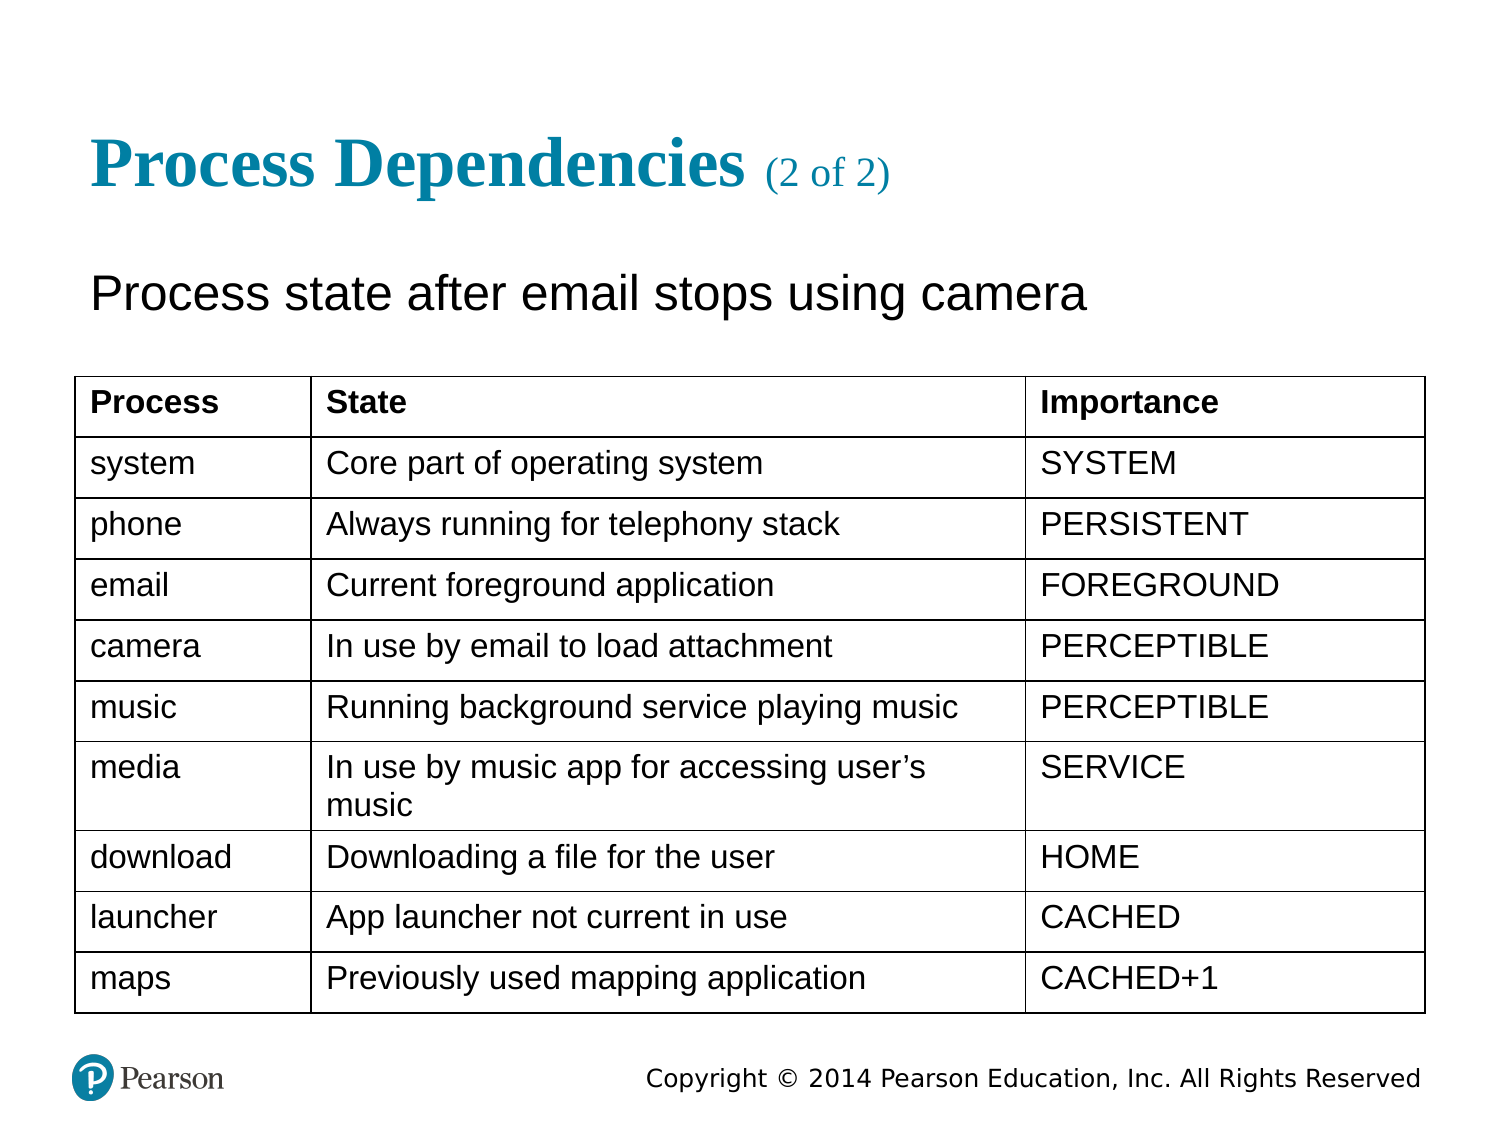

# Process Dependencies (2 of 2)
Process state after email stops using camera
| Process | State | Importance |
| --- | --- | --- |
| system | Core part of operating system | SYSTEM |
| phone | Always running for telephony stack | PERSISTENT |
| email | Current foreground application | FOREGROUND |
| camera | In use by email to load attachment | PERCEPTIBLE |
| music | Running background service playing music | PERCEPTIBLE |
| media | In use by music app for accessing user’s music | SERVICE |
| download | Downloading a file for the user | HOME |
| launcher | App launcher not current in use | CACHED |
| maps | Previously used mapping application | CACHED+1 |